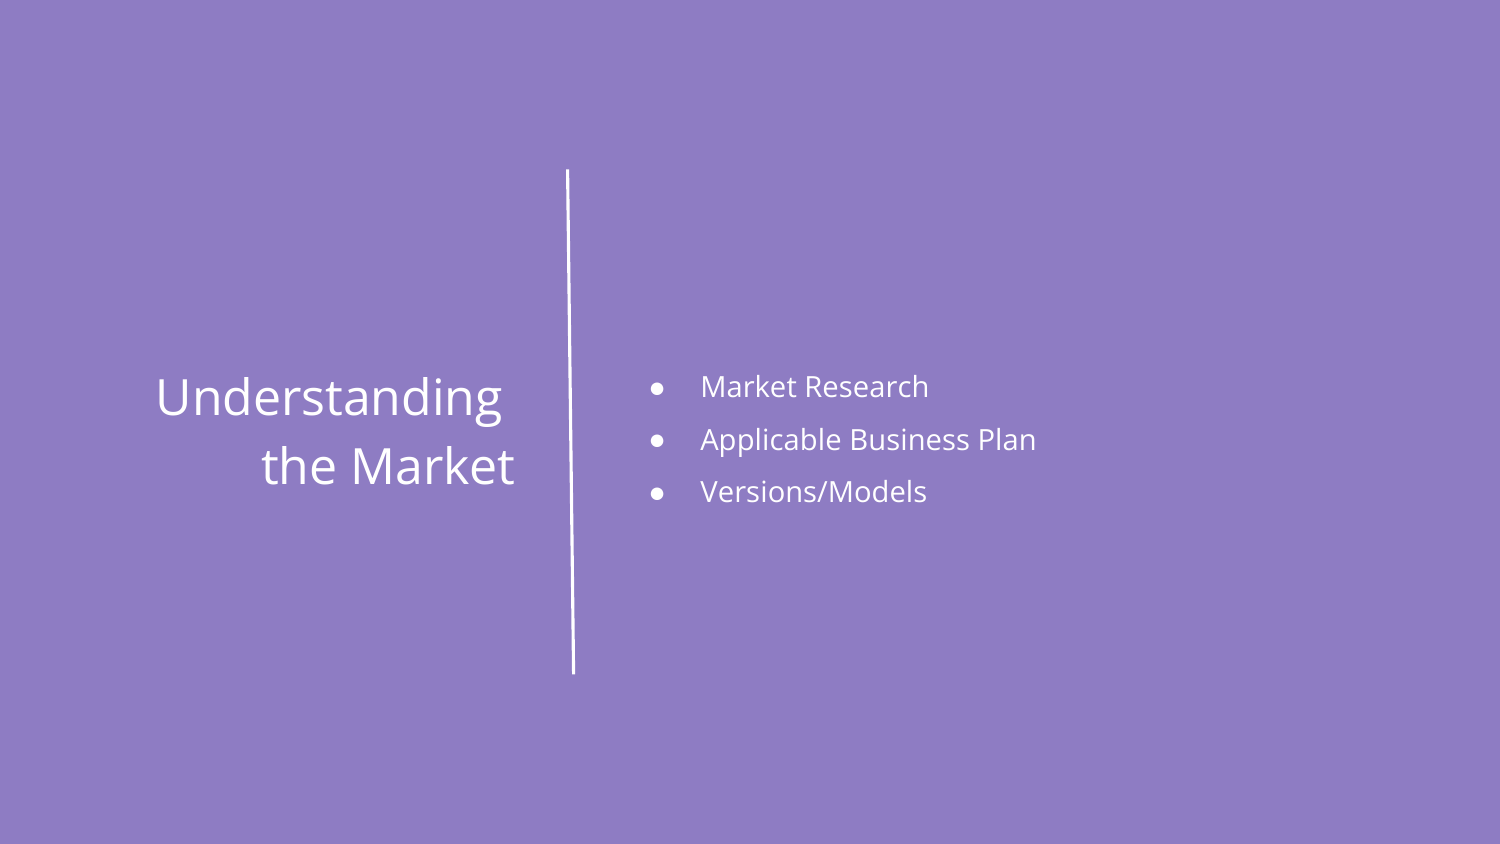

Market Research
Applicable Business Plan
Versions/Models
Understanding
the Market